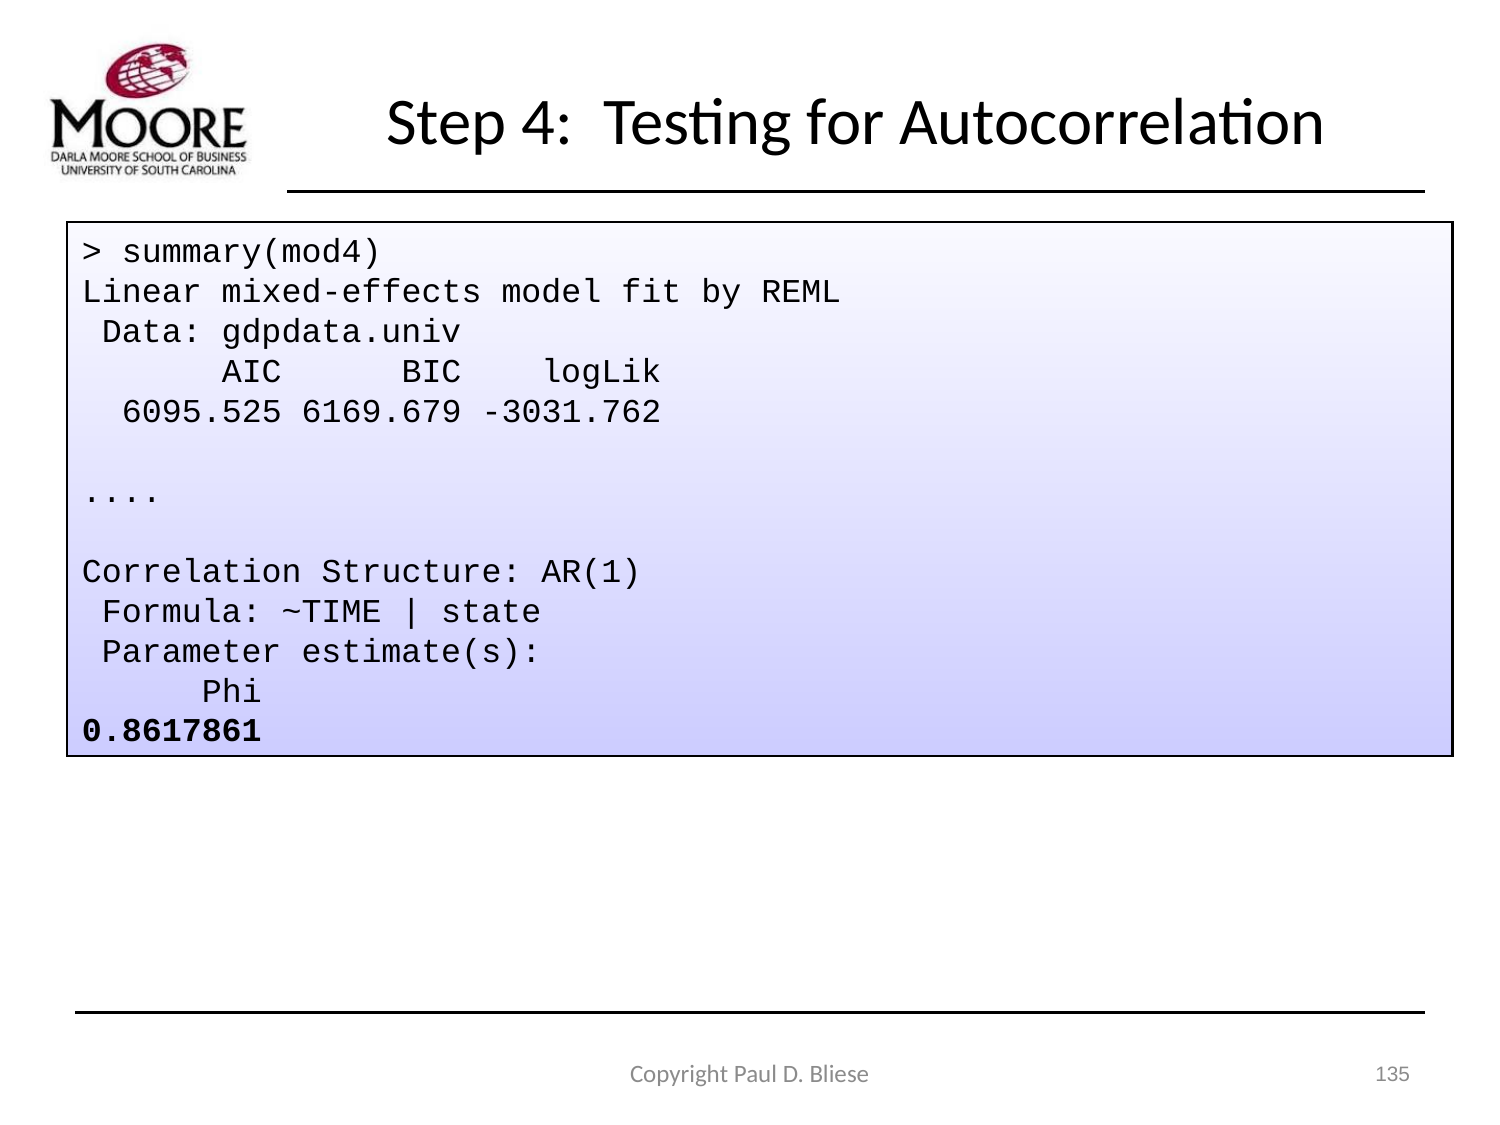

# Step 4:  Testing for Autocorrelation
> summary(mod4)
Linear mixed-effects model fit by REML
 Data: gdpdata.univ
       AIC      BIC    logLik
  6095.525 6169.679 -3031.762

....

Correlation Structure: AR(1)
 Formula: ~TIME | state
 Parameter estimate(s):
      Phi
0.8617861
Copyright Paul D. Bliese
135